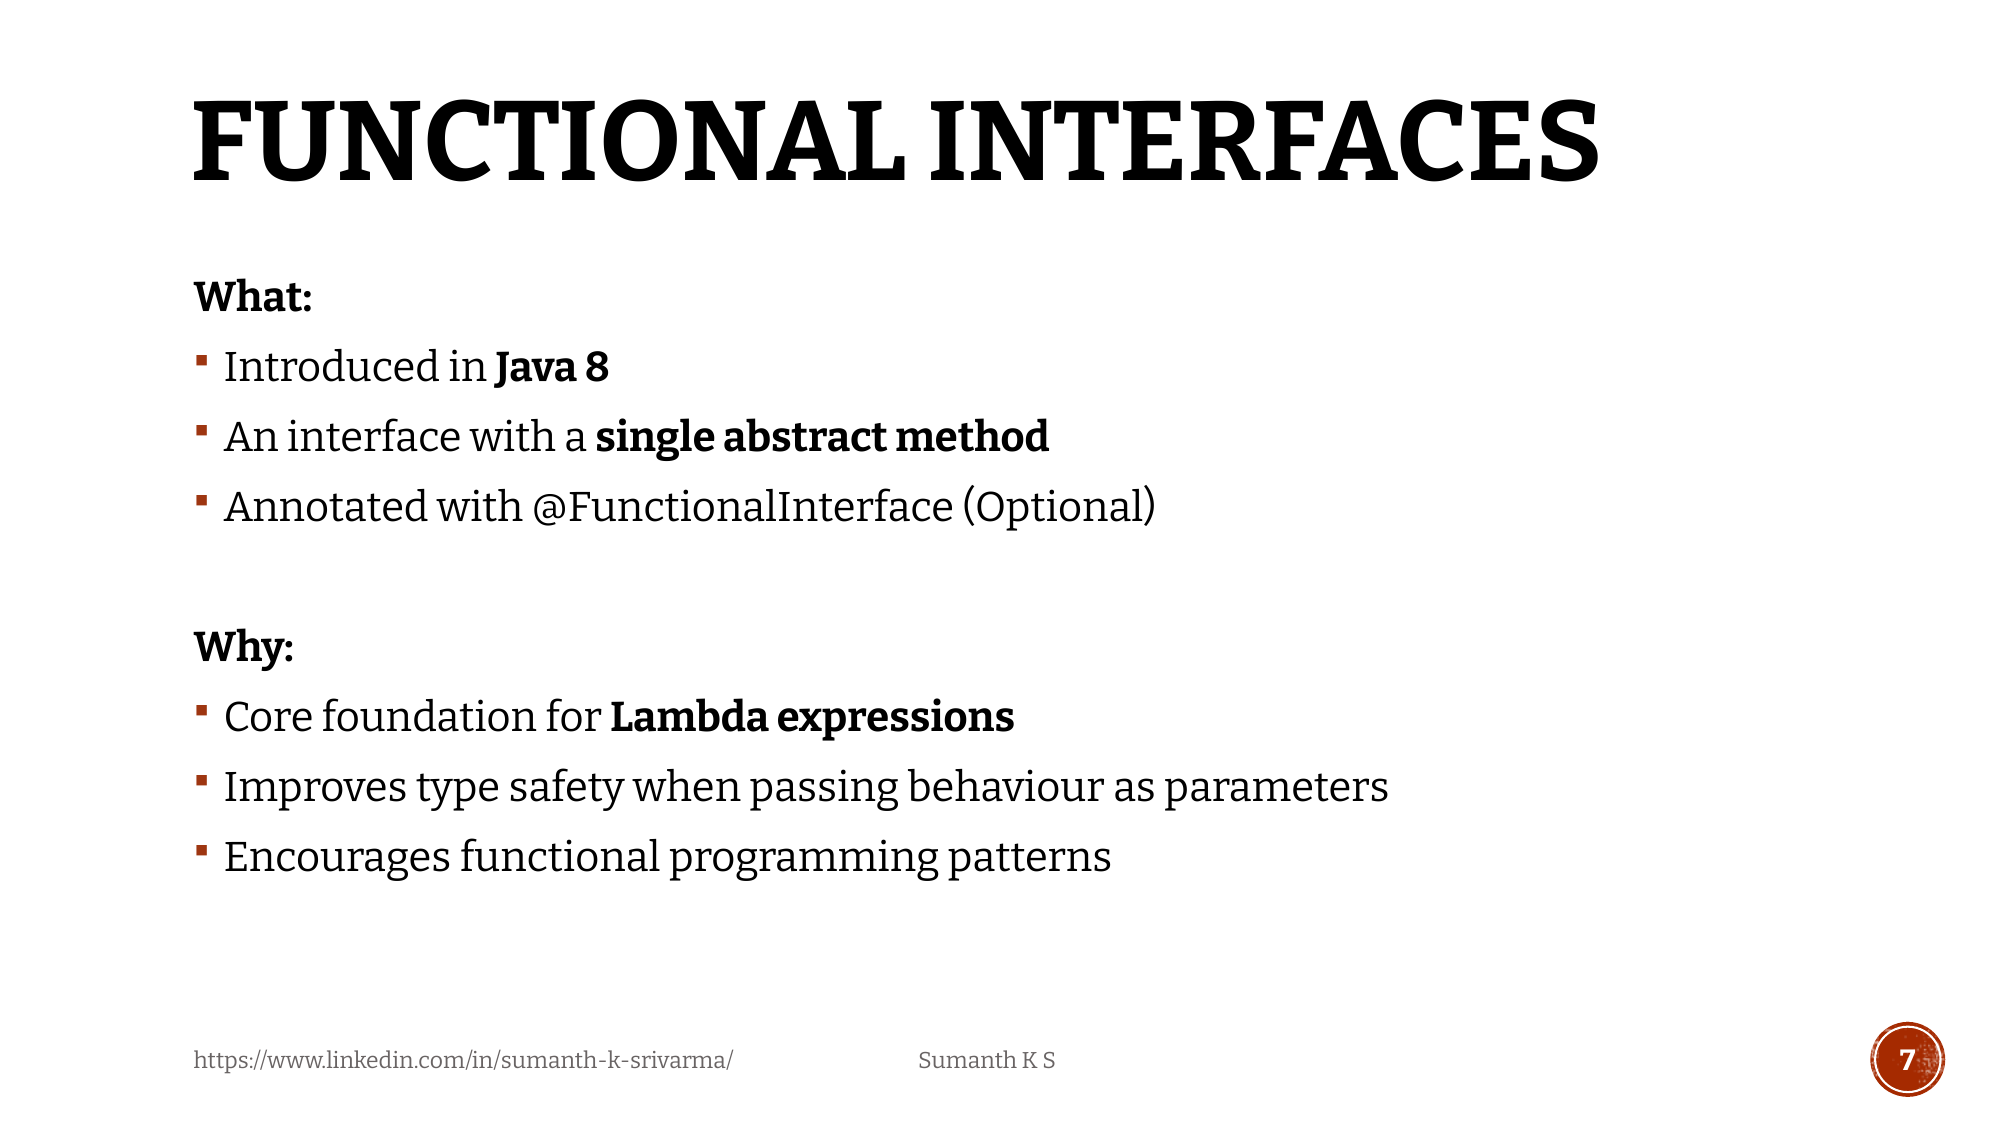

# Functional Interfaces
What:
Introduced in Java 8
An interface with a single abstract method
Annotated with @FunctionalInterface (Optional)

Why:
Core foundation for Lambda expressions
Improves type safety when passing behaviour as parameters
Encourages functional programming patterns

https://www.linkedin.com/in/sumanth-k-srivarma/                                         Sumanth K S
7